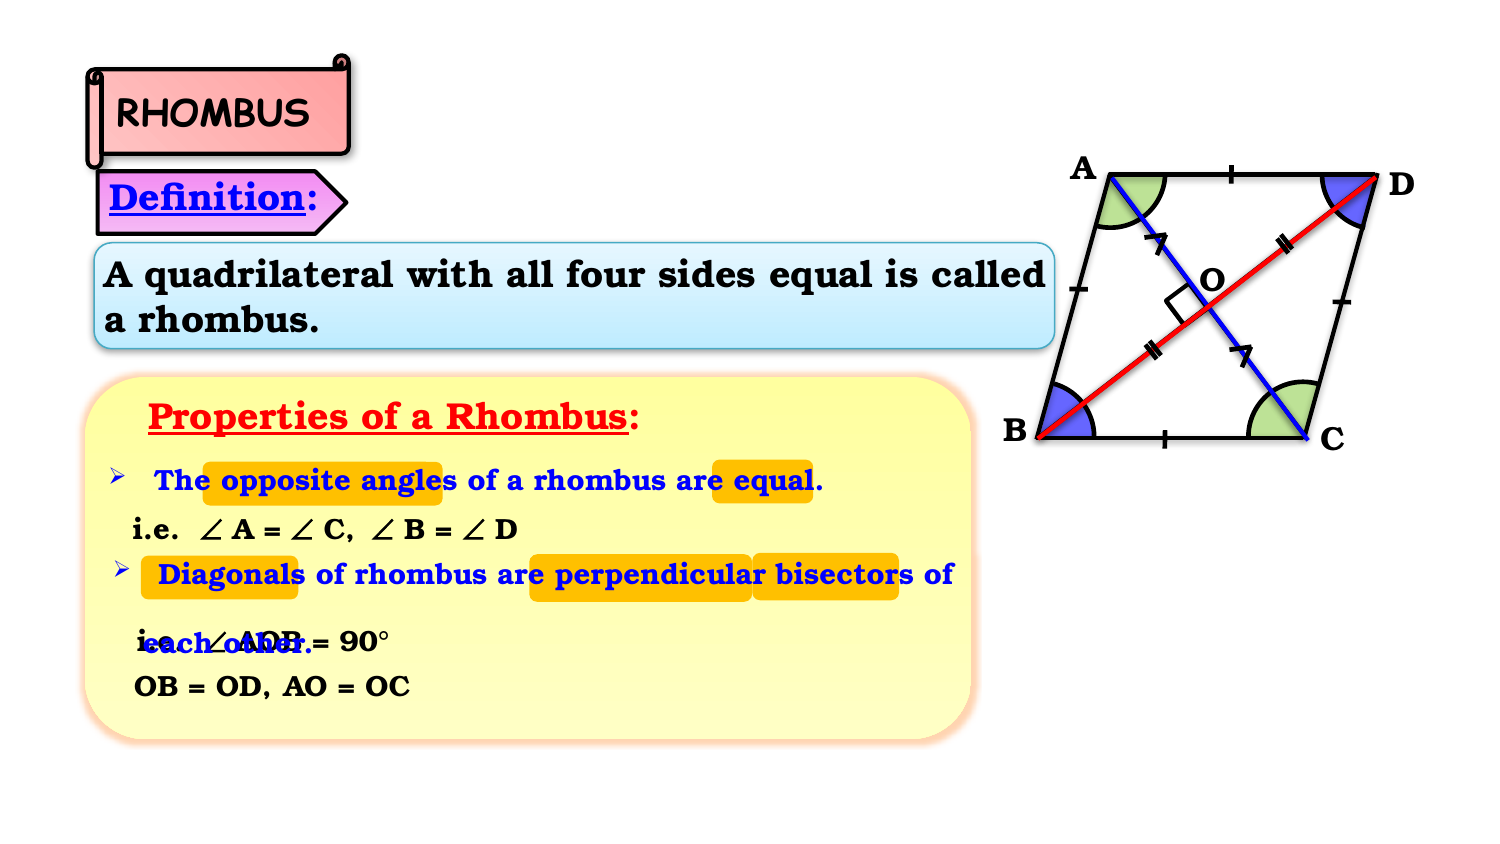

RHOMBUS

A
D
B
C
Definition:

A quadrilateral with all four sides equal is called a rhombus.

O

Properties of a Rhombus:
 The opposite angles of a rhombus are equal.

i.e.  ∠ A = ∠ C,
∠ B = ∠ D
 Diagonals of rhombus are perpendicular bisectors of
   each other.

i.e.  ∠ AOB = 90°
OB = OD,
AO = OC